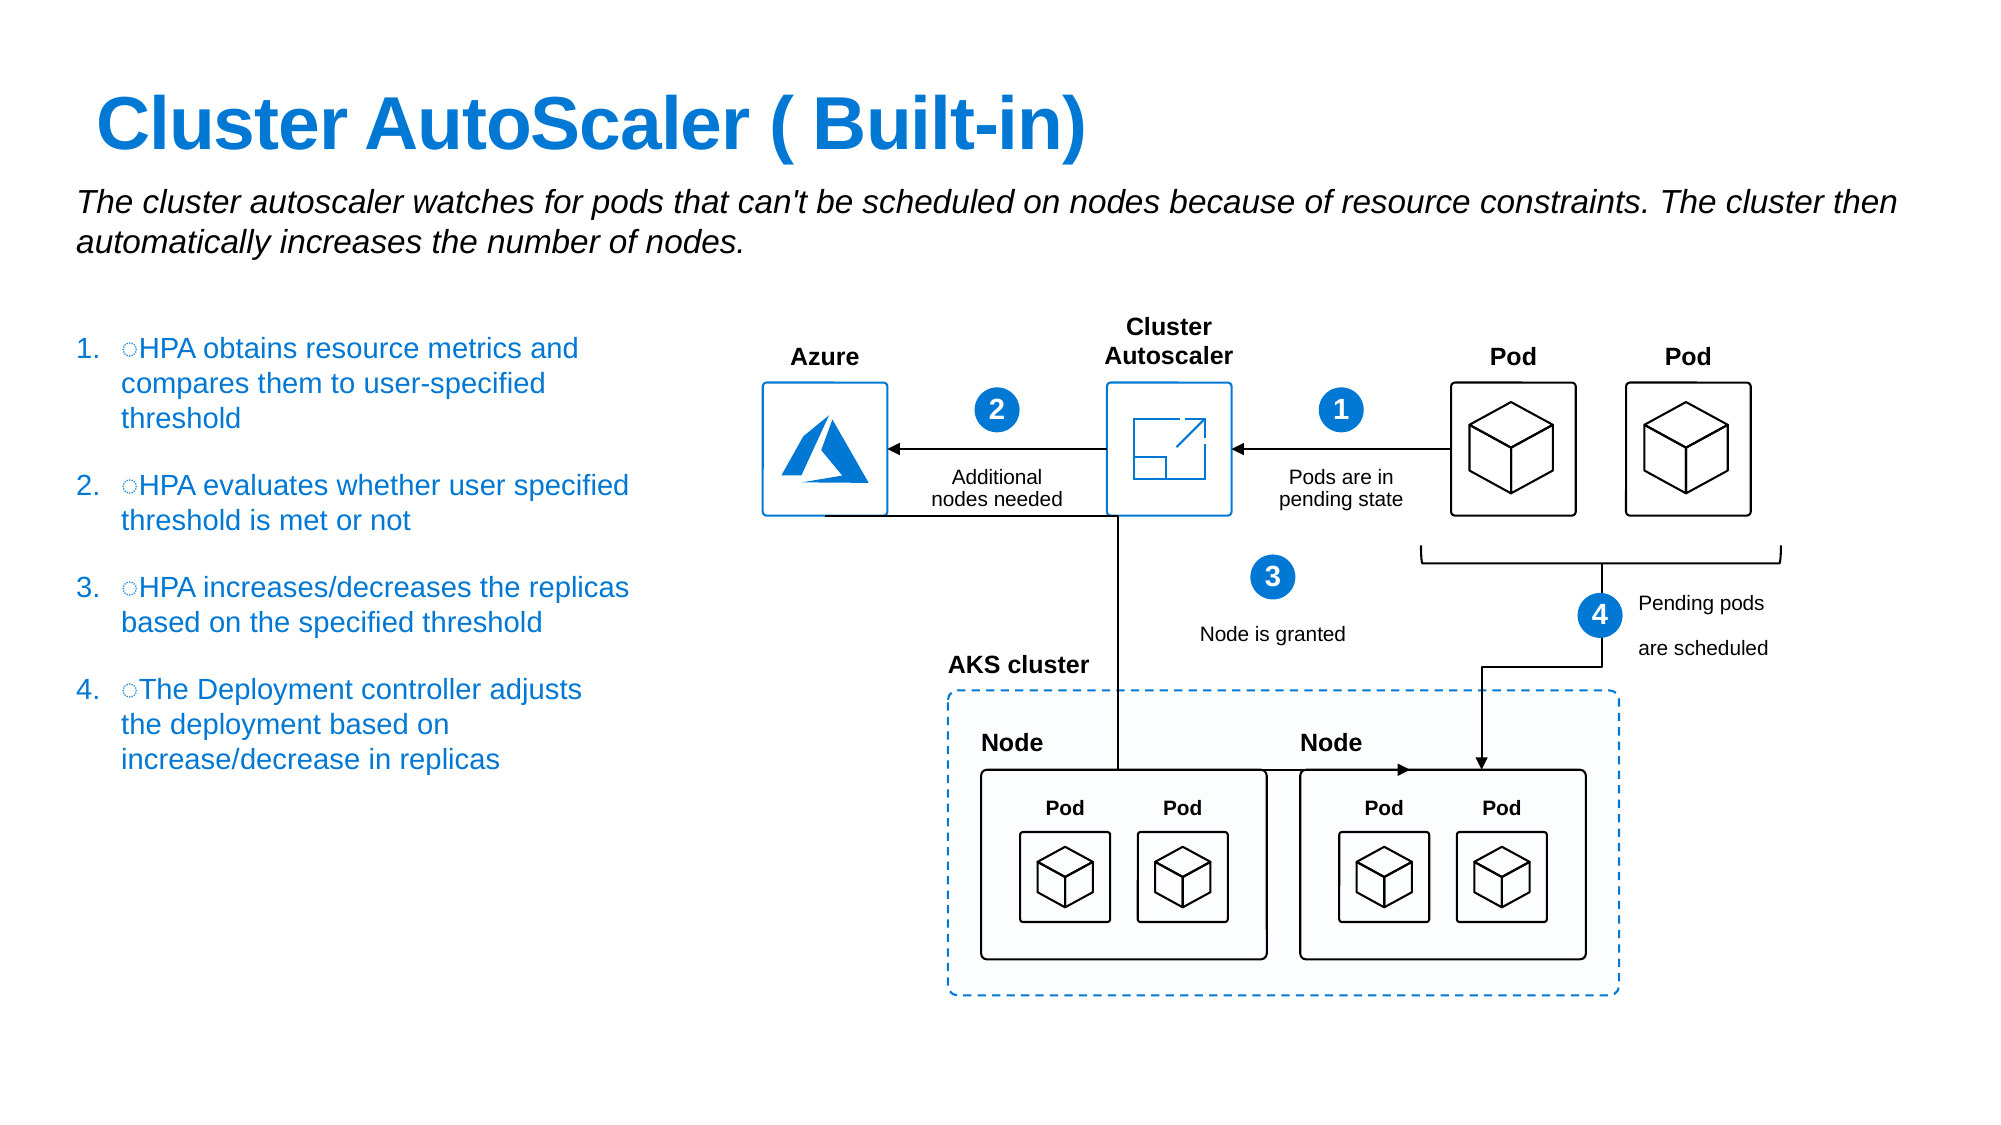

# Cluster AutoScaler ( Built-in)
The cluster autoscaler watches for pods that can't be scheduled on nodes because of resource constraints. The cluster then automatically increases the number of nodes.

Cluster
Autoscaler

Azure

Pod

Pod

2
1
Additional
nodes needed
Pods are in
pending state
3
Pending pods
are scheduled
4
Node is granted
AKS cluster

Node
Node

Pod

Pod

Pod

Pod

͏HPA obtains resource metrics and compares them to user-specified threshold
͏HPA evaluates whether user specified threshold is met or not
͏HPA increases/decreases the replicas based on the specified threshold
͏The Deployment controller adjusts
the deployment based on increase/decrease in replicas